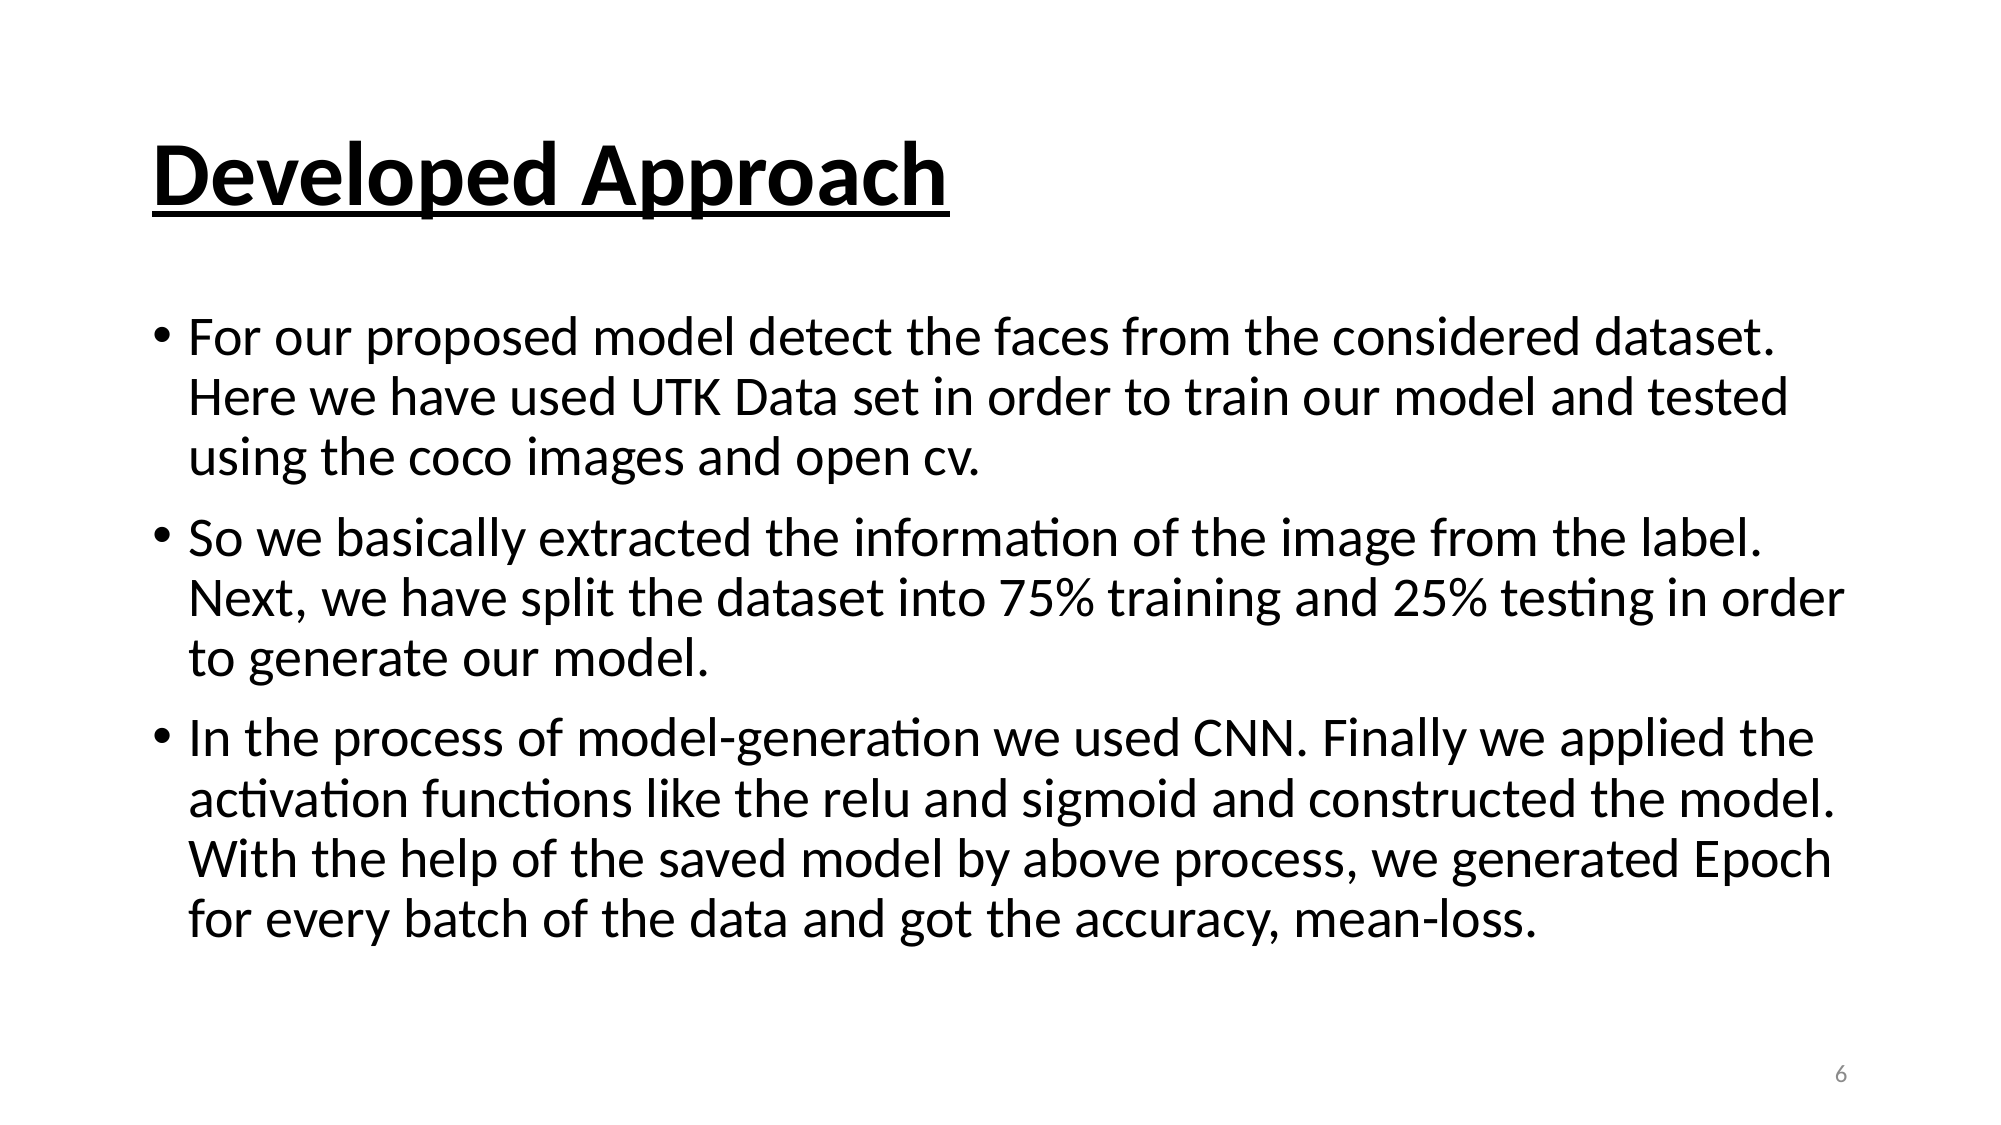

# Developed Approach
For our proposed model detect the faces from the considered dataset. Here we have used UTK Data set in order to train our model and tested using the coco images and open cv.
So we basically extracted the information of the image from the label. Next, we have split the dataset into 75% training and 25% testing in order to generate our model.
In the process of model-generation we used CNN. Finally we applied the activation functions like the relu and sigmoid and constructed the model. With the help of the saved model by above process, we generated Epoch for every batch of the data and got the accuracy, mean-loss.
6